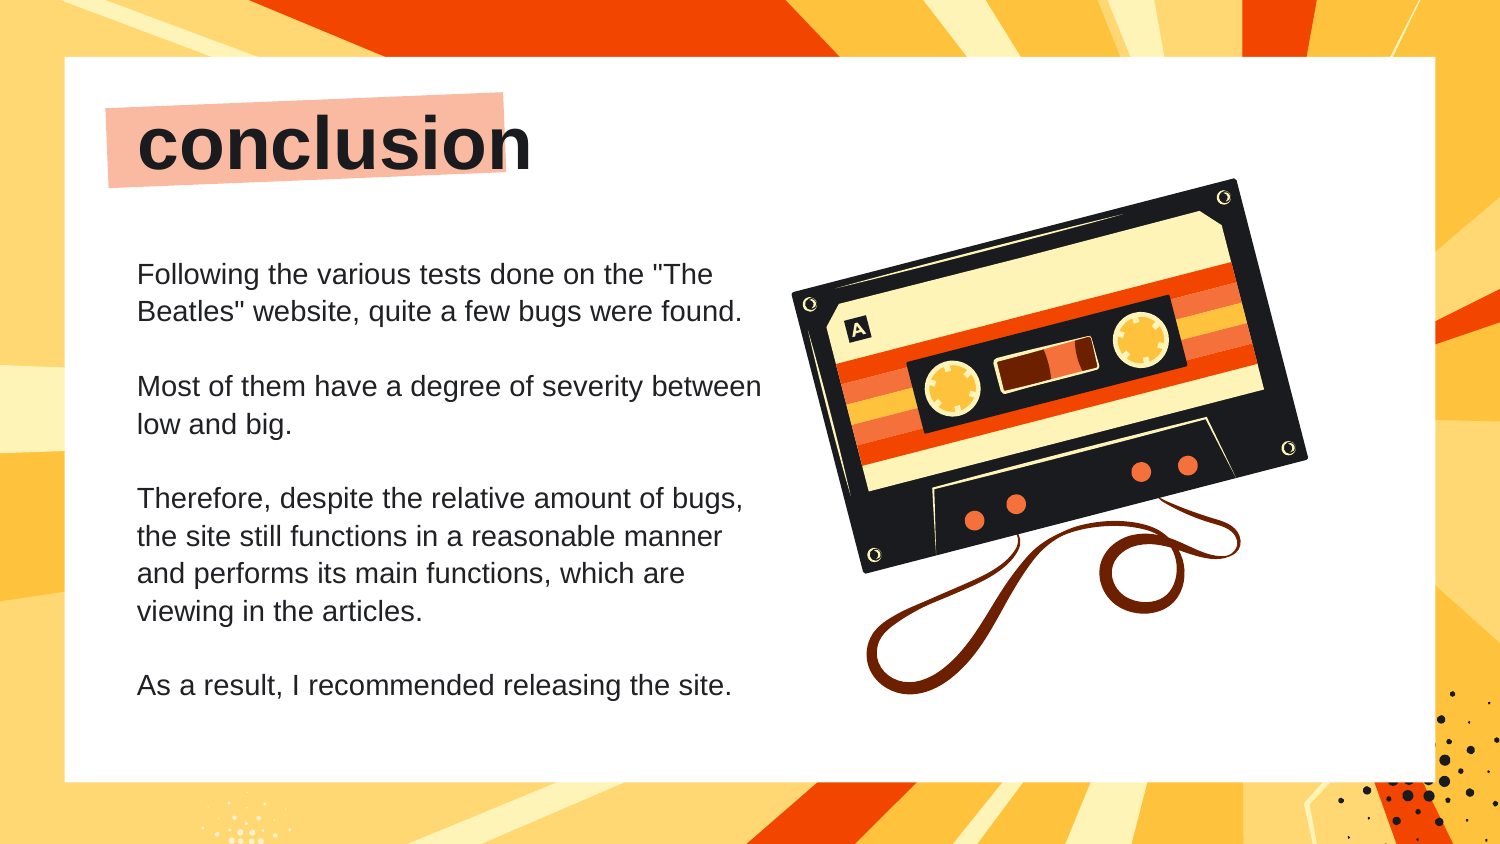

# conclusion

Following the various tests done on the "The
Beatles" website, quite a few bugs were found.

Most of them have a degree of severity between
low and big.

Therefore, despite the relative amount of bugs,
the site still functions in a reasonable manner
and performs its main functions, which are
viewing in the articles.

As a result, I recommended releasing the site.